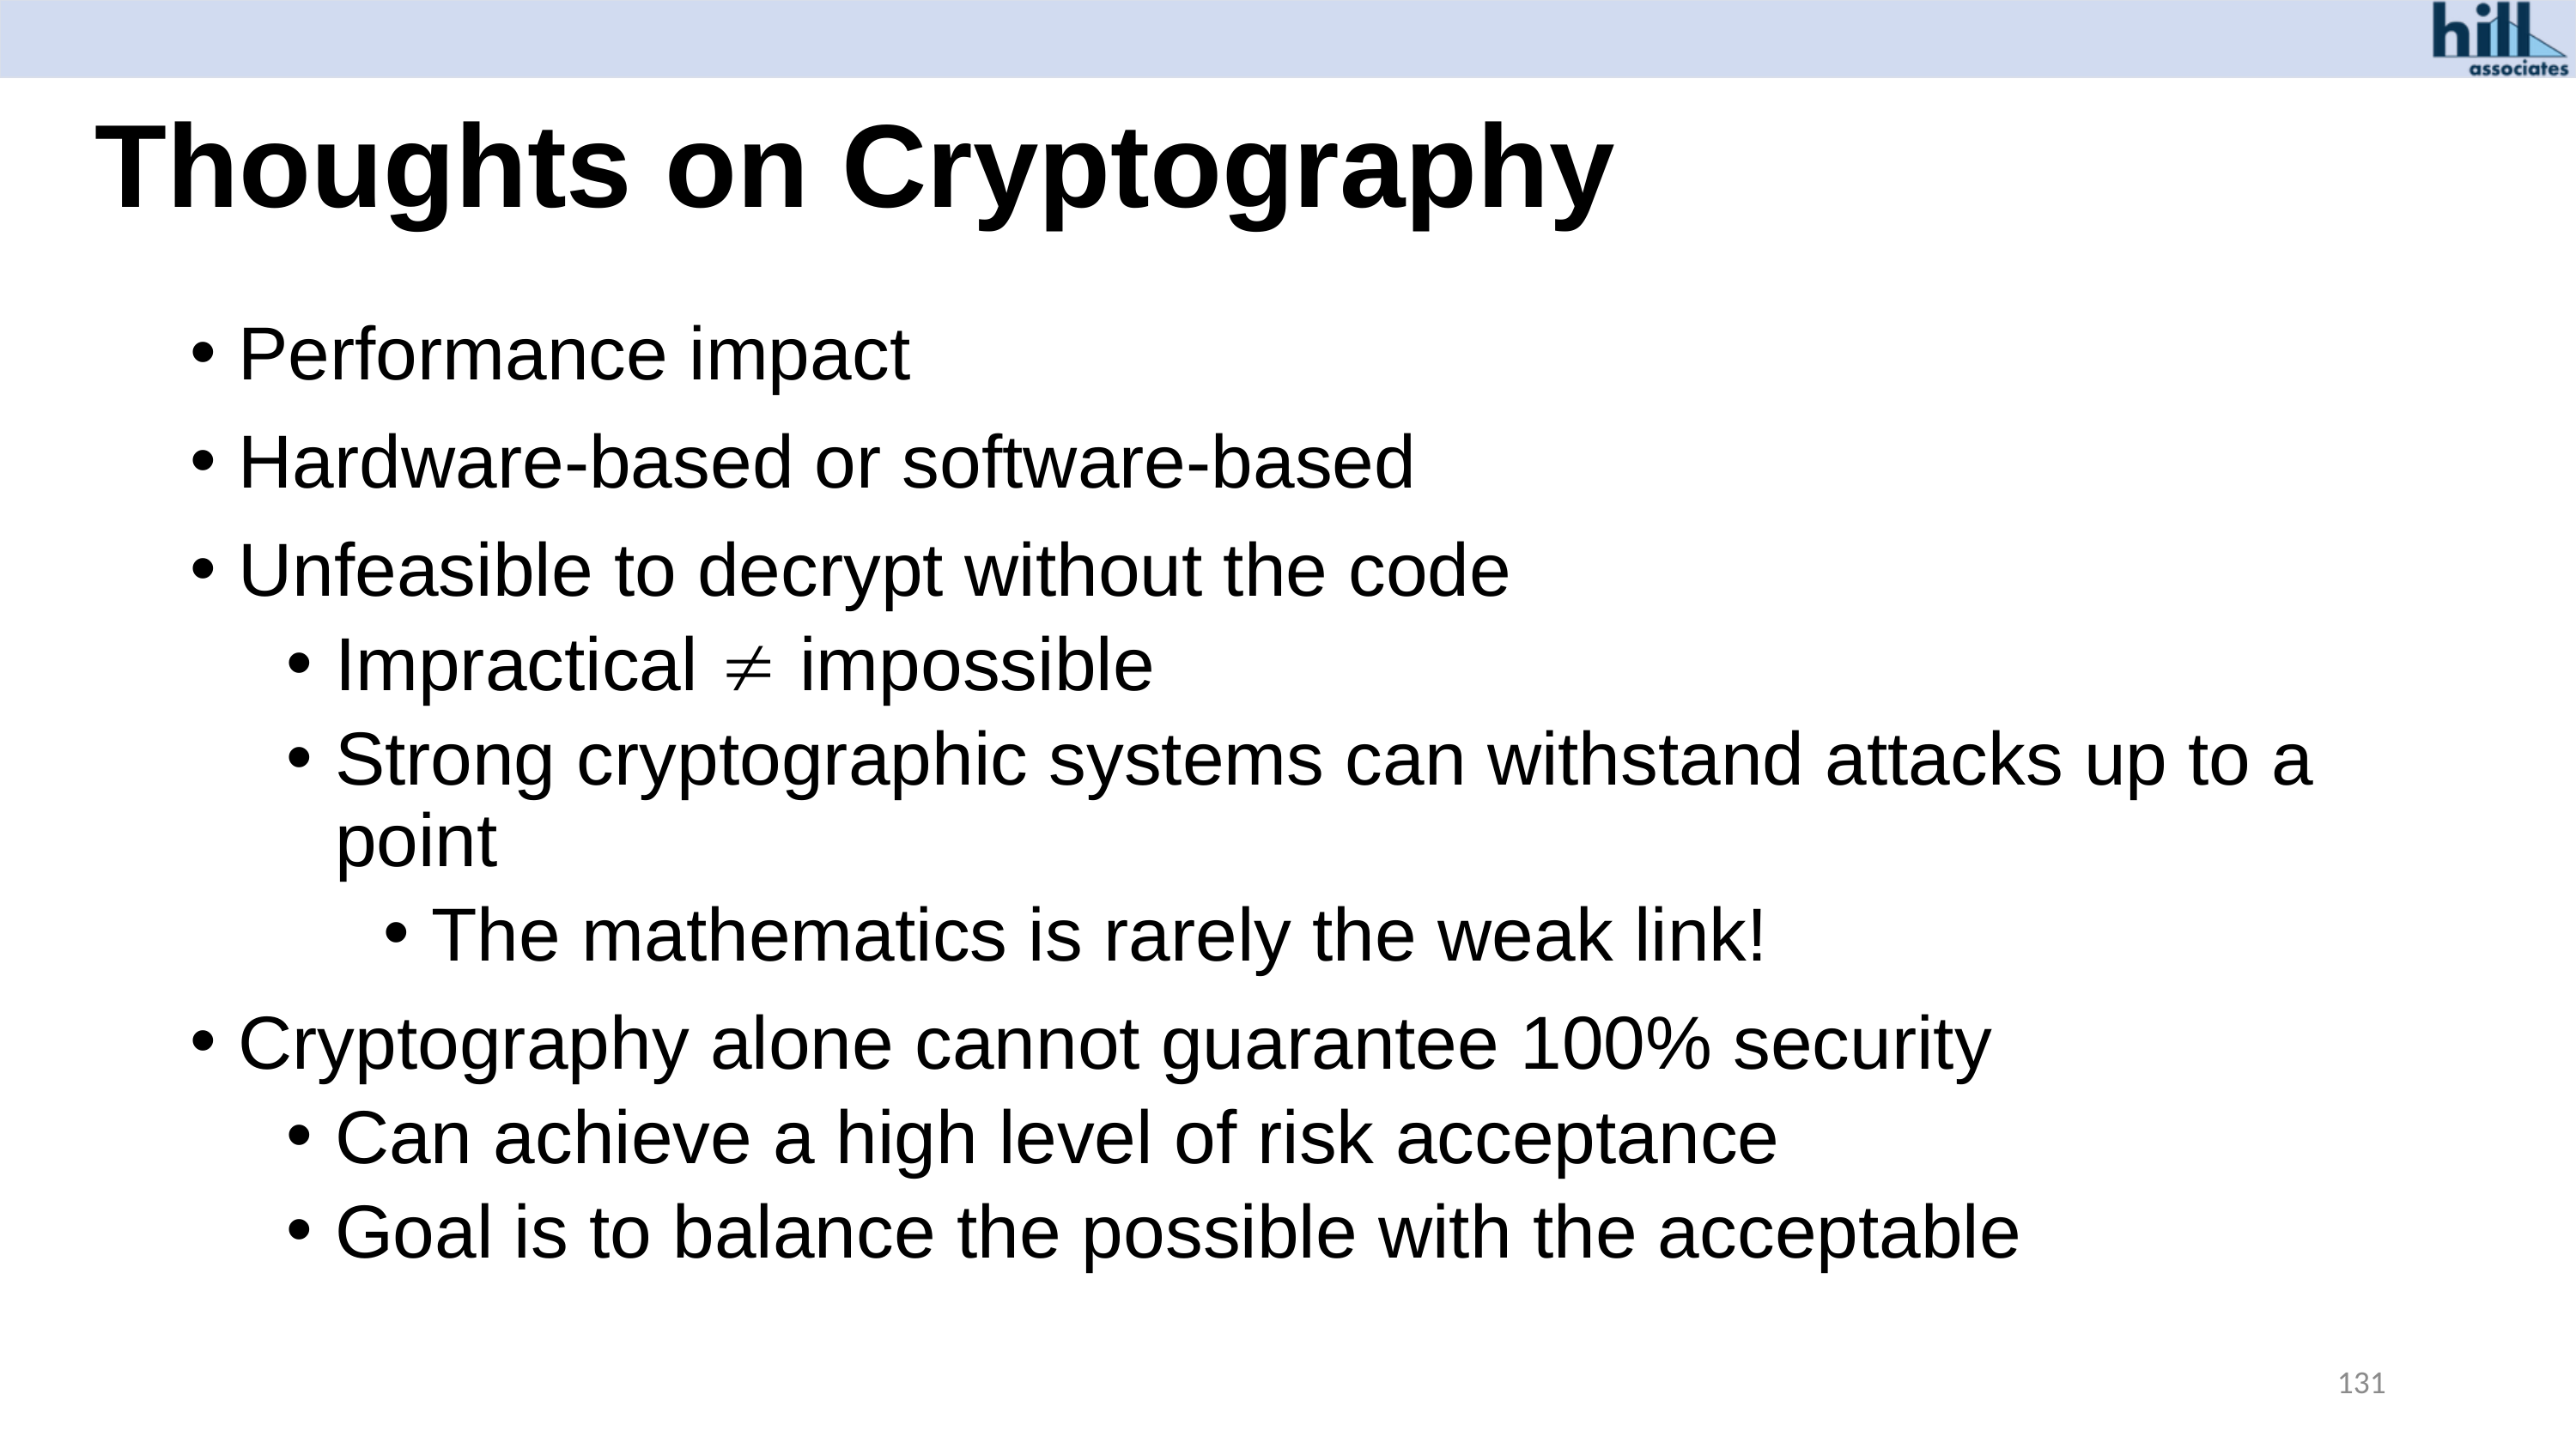

# Thoughts on Cryptography
Performance impact
Hardware-based or software-based
Unfeasible to decrypt without the code
Impractical ≠ impossible
Strong cryptographic systems can withstand attacks up to a point
The mathematics is rarely the weak link!
Cryptography alone cannot guarantee 100% security
Can achieve a high level of risk acceptance
Goal is to balance the possible with the acceptable
131